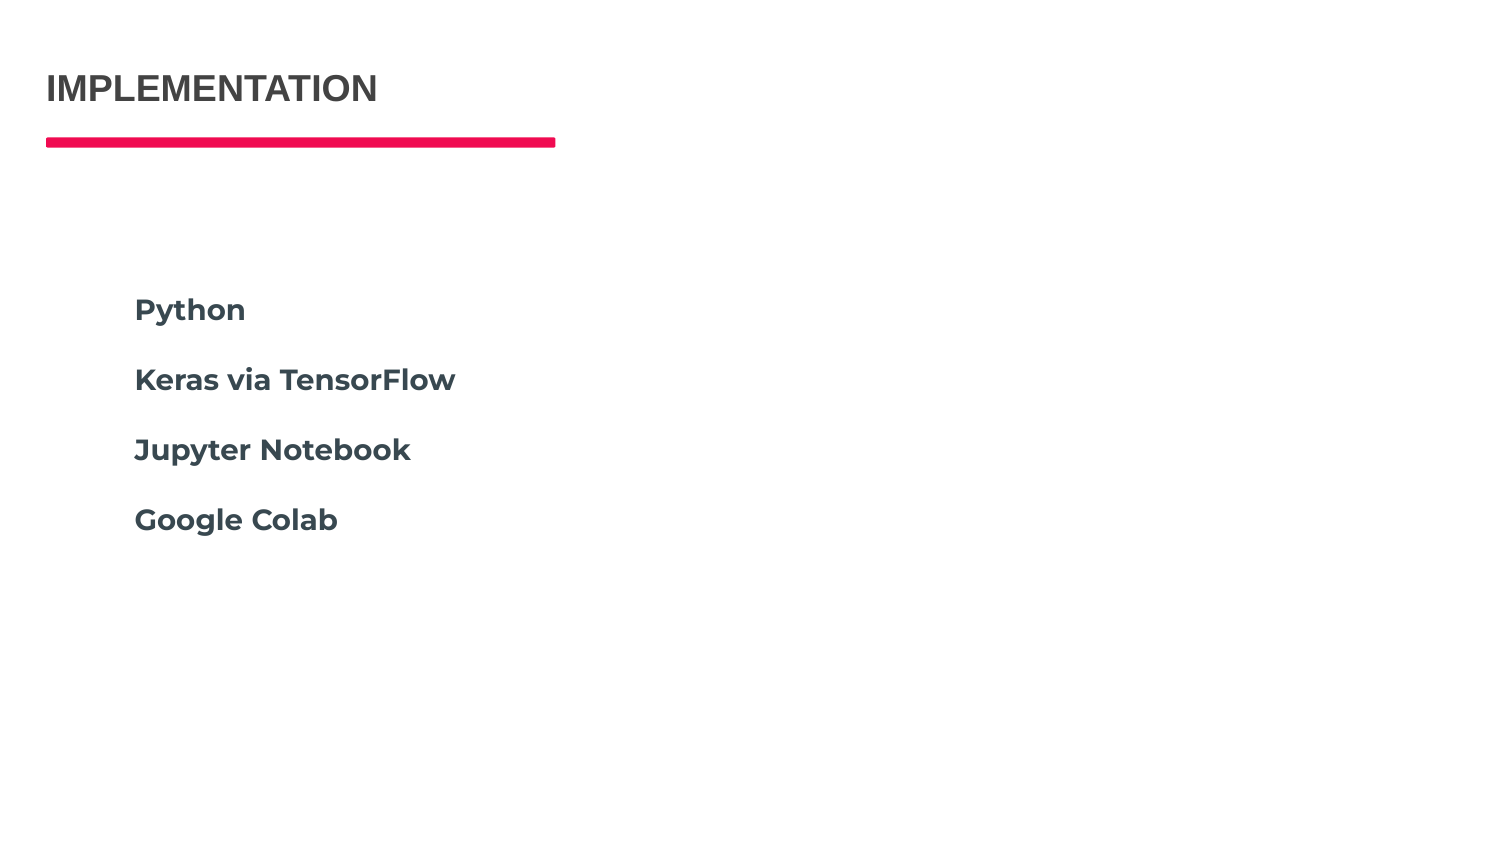

IMPLEMENTATION

Python

Keras via TensorFlow

Jupyter Notebook

Google Colab